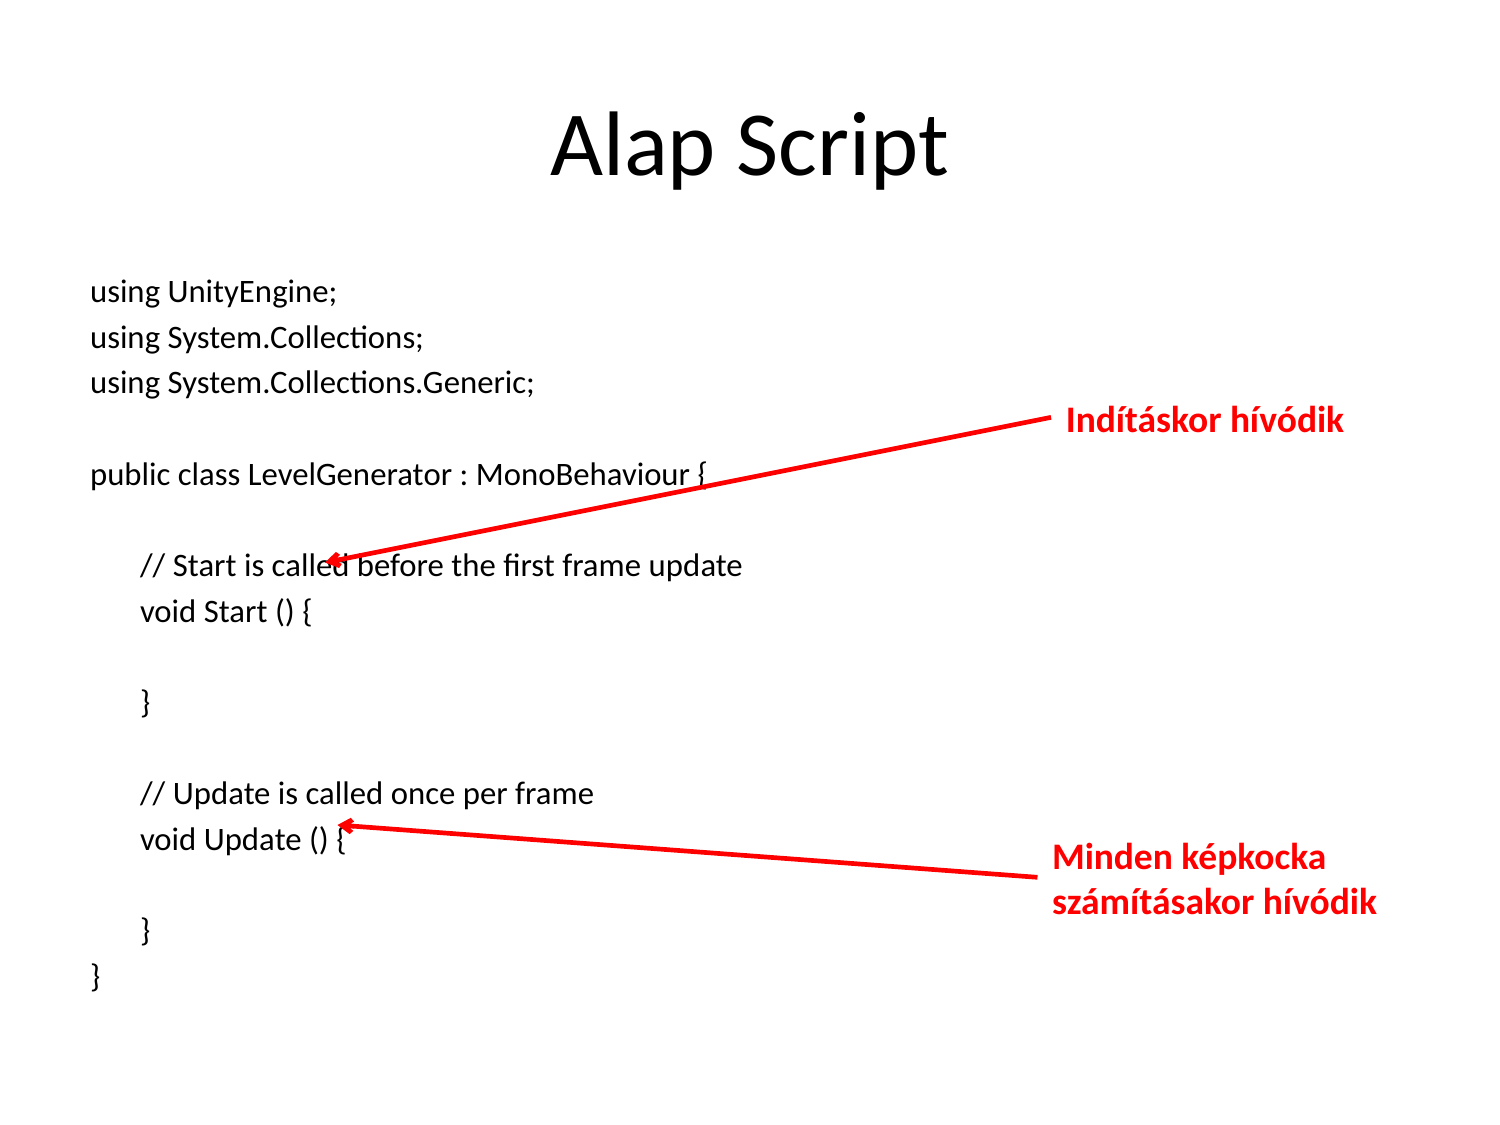

# Alap Script
using UnityEngine;
using System.Collections;
using System.Collections.Generic;

public class LevelGenerator : MonoBehaviour {

	// Start is called before the first frame update
	void Start () {

	}

	// Update is called once per frame
	void Update () {

	}
}
Indításkor hívódik
Minden képkocka számításakor hívódik